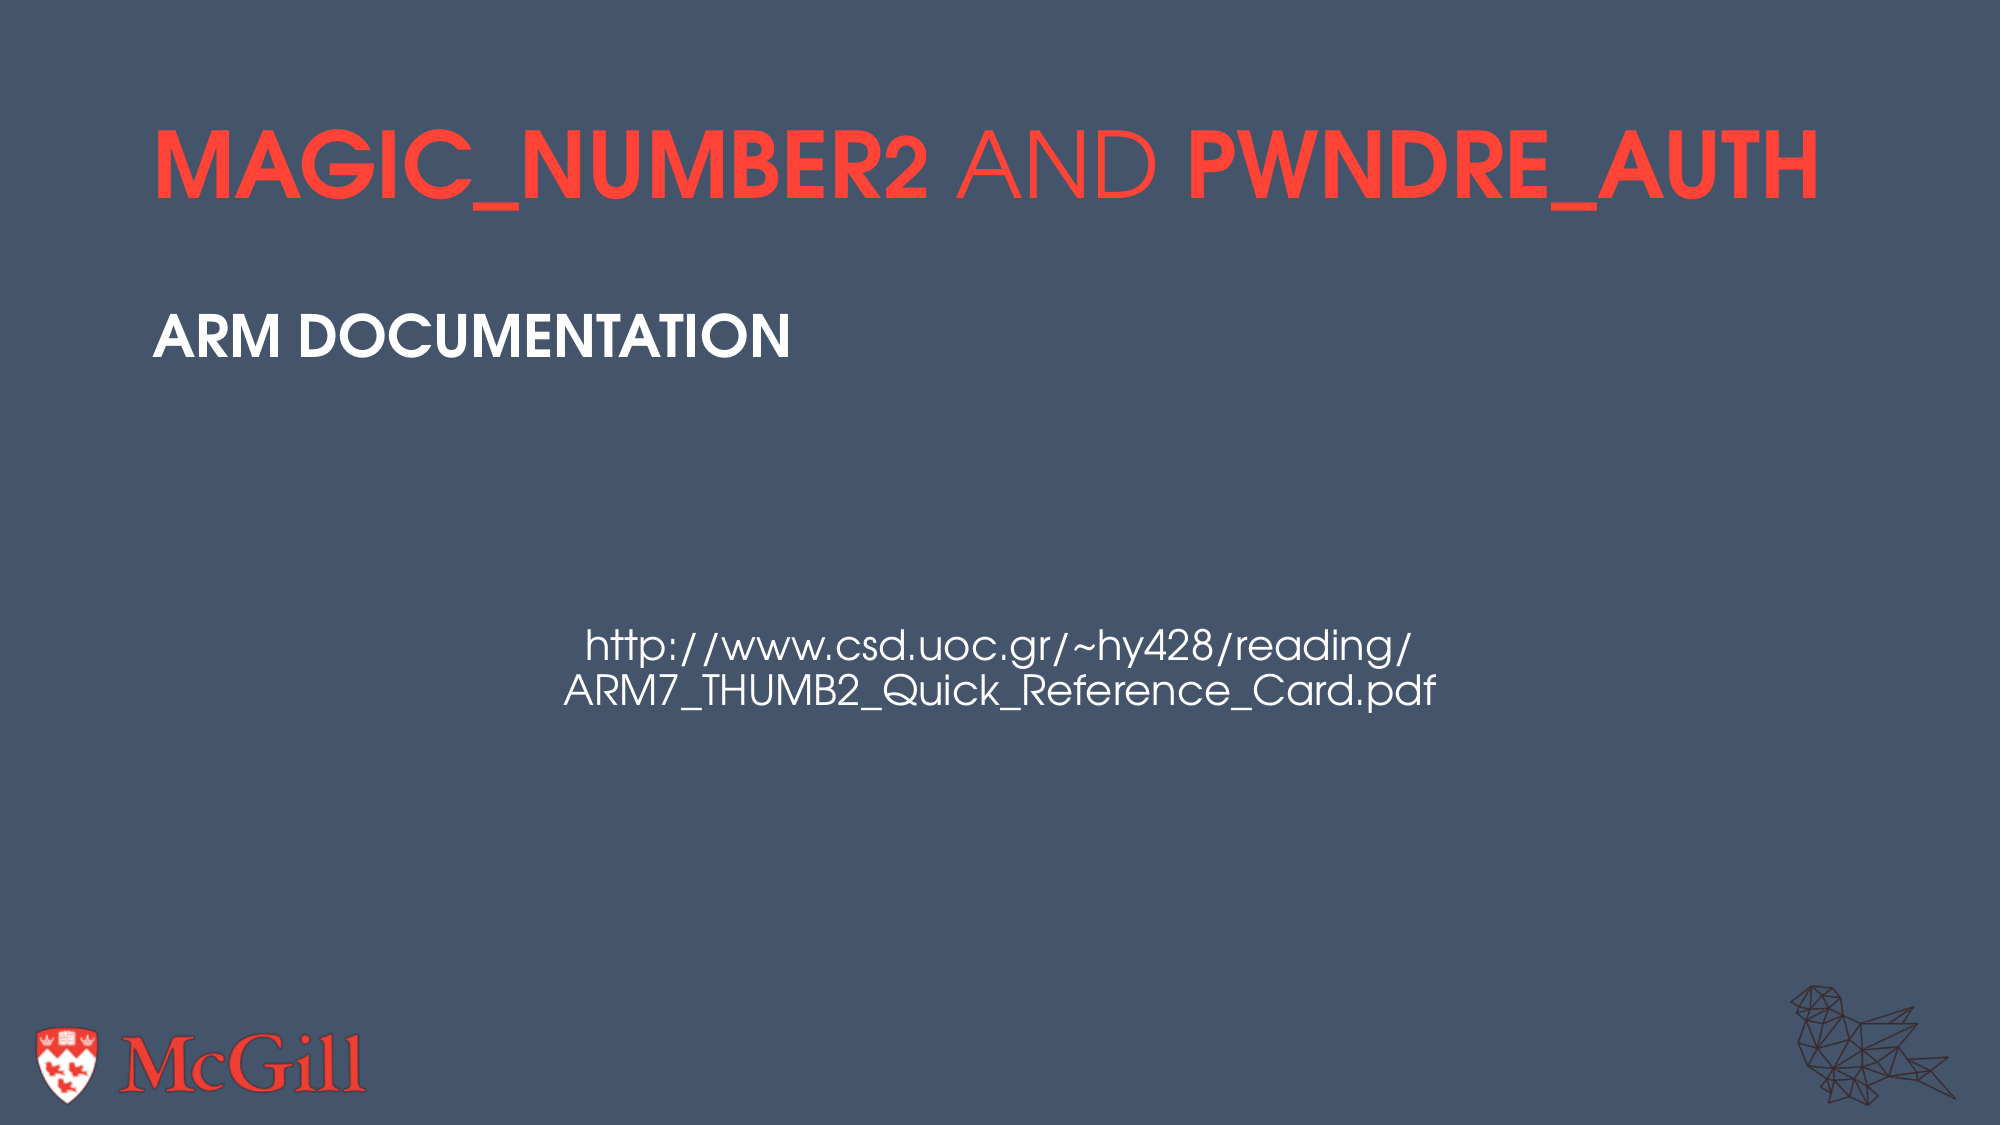

# magic_number2 and pwndre_auth
ARM documentation

http://www.csd.uoc.gr/~hy428/reading/ARM7_THUMB2_Quick_Reference_Card.pdf